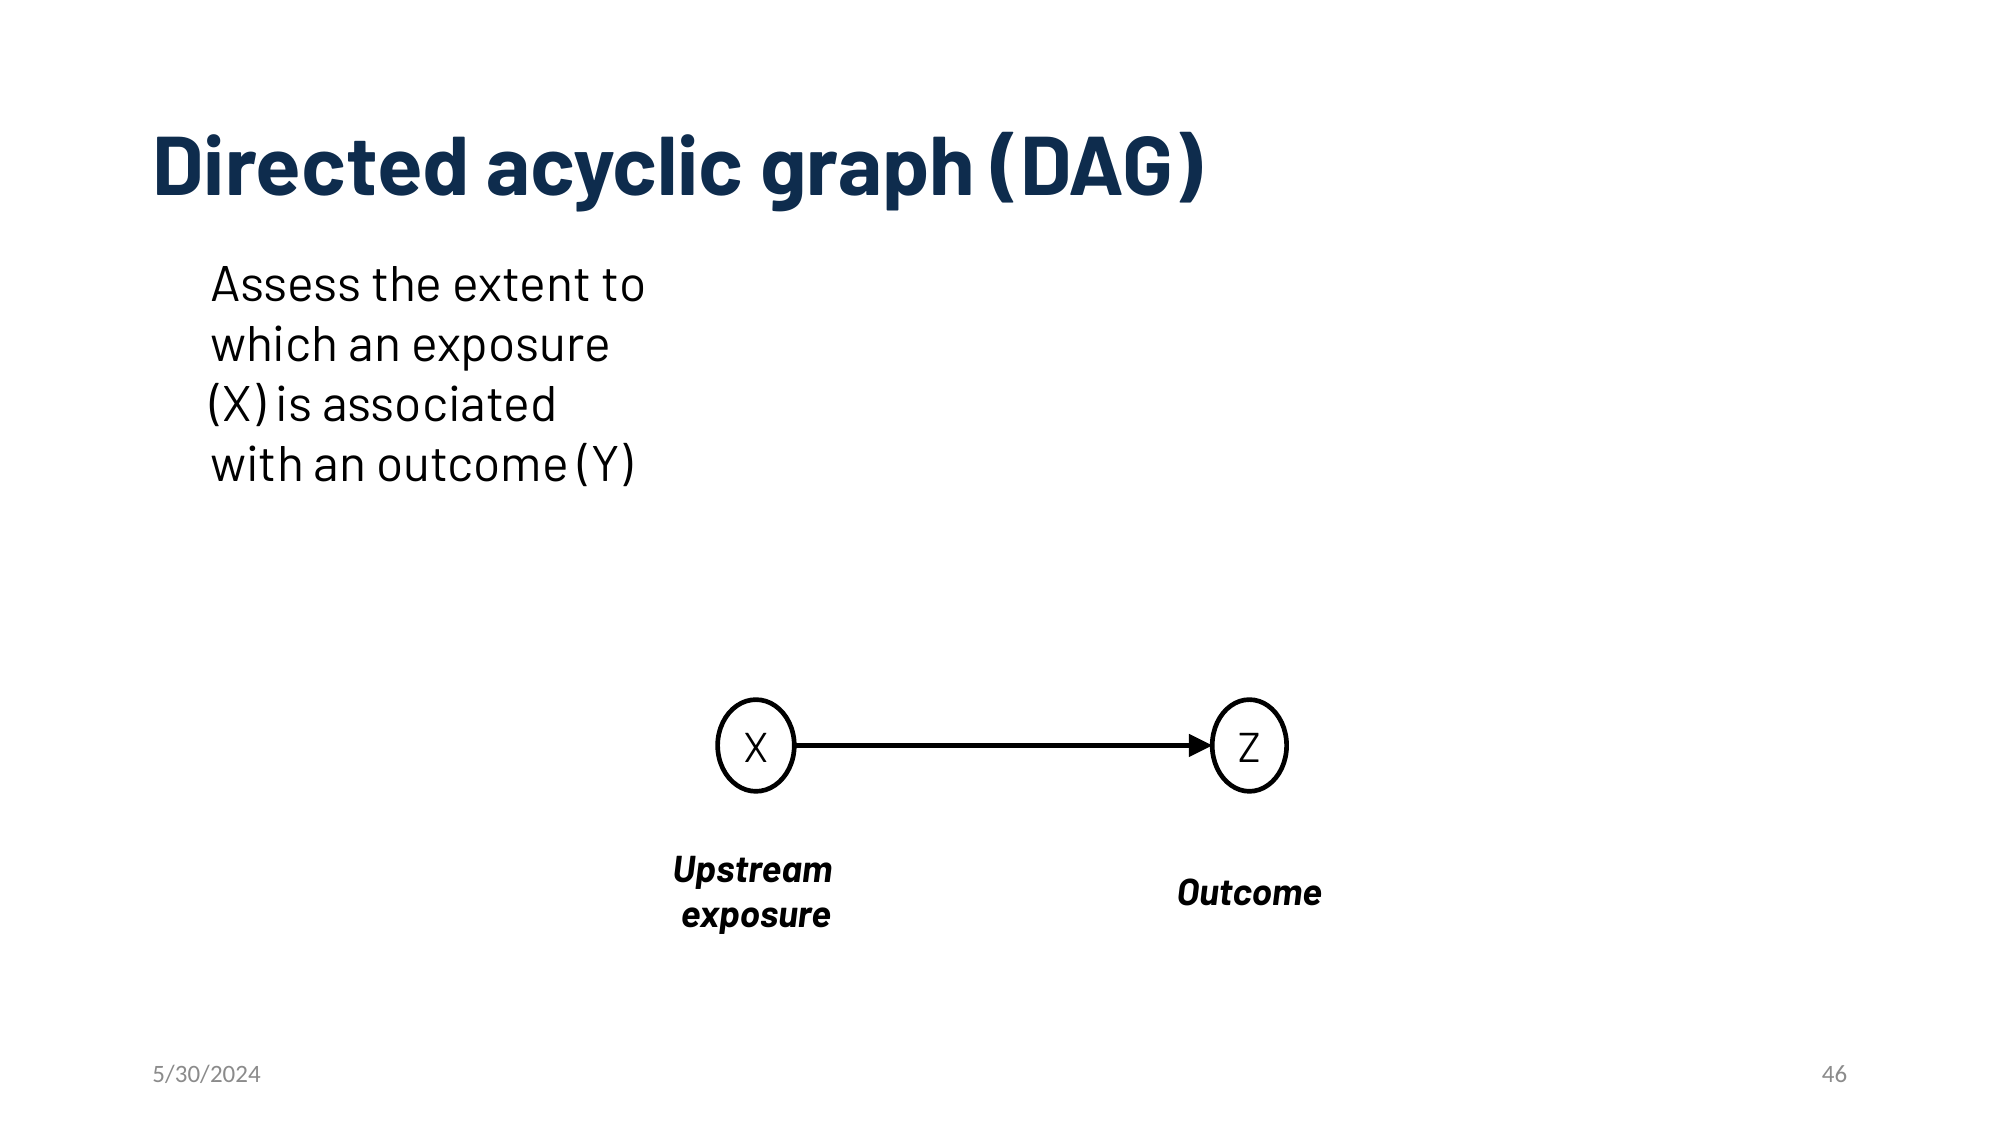

# Directed acyclic graph (DAG)
Assess the extent to which an exposure (X) is associated with an outcome (Y)
X
Z
Upstream
exposure
Outcome
5/30/2024
46